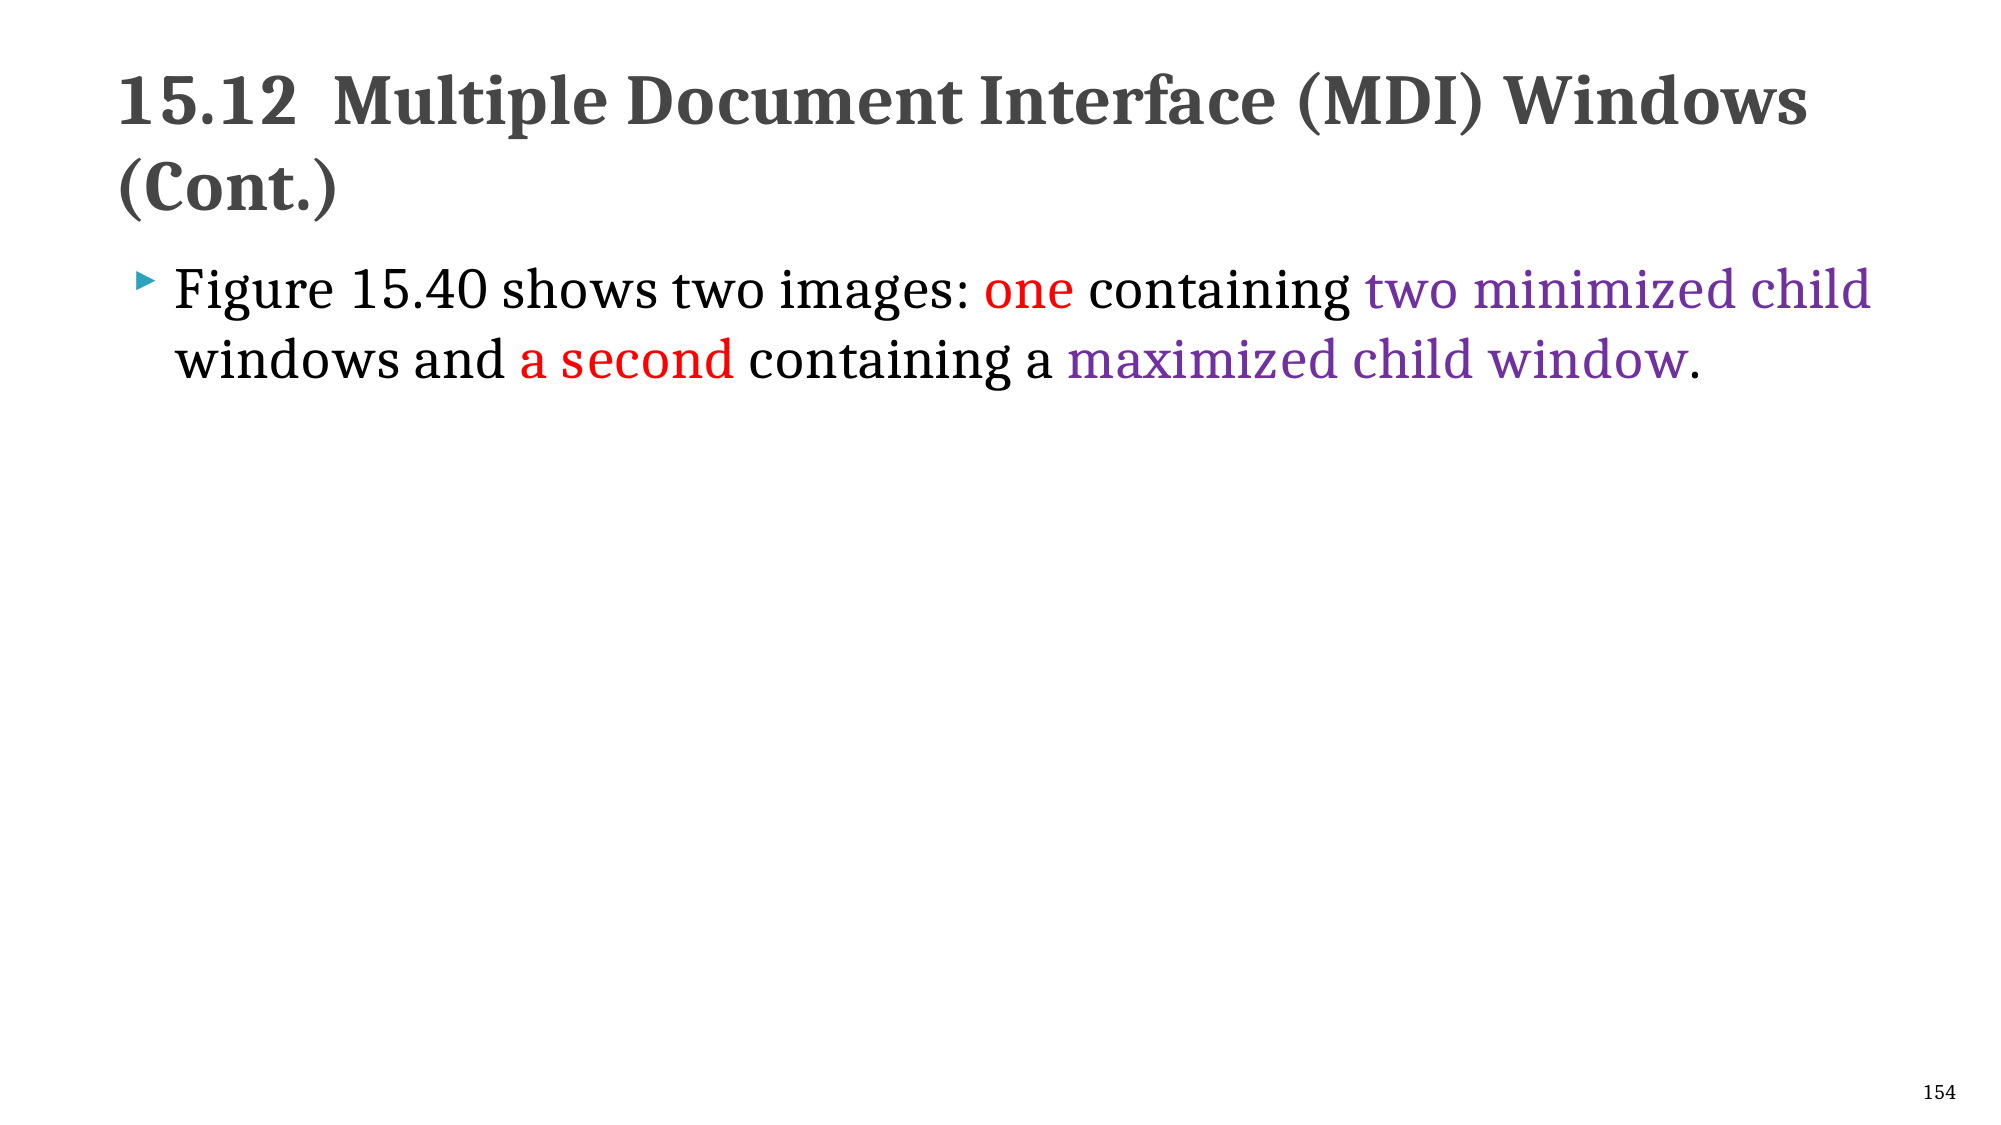

# 15.12  Multiple Document Interface (MDI) Windows (Cont.)
Figure 15.40 shows two images: one containing two minimized child windows and a second containing a maximized child window.
154